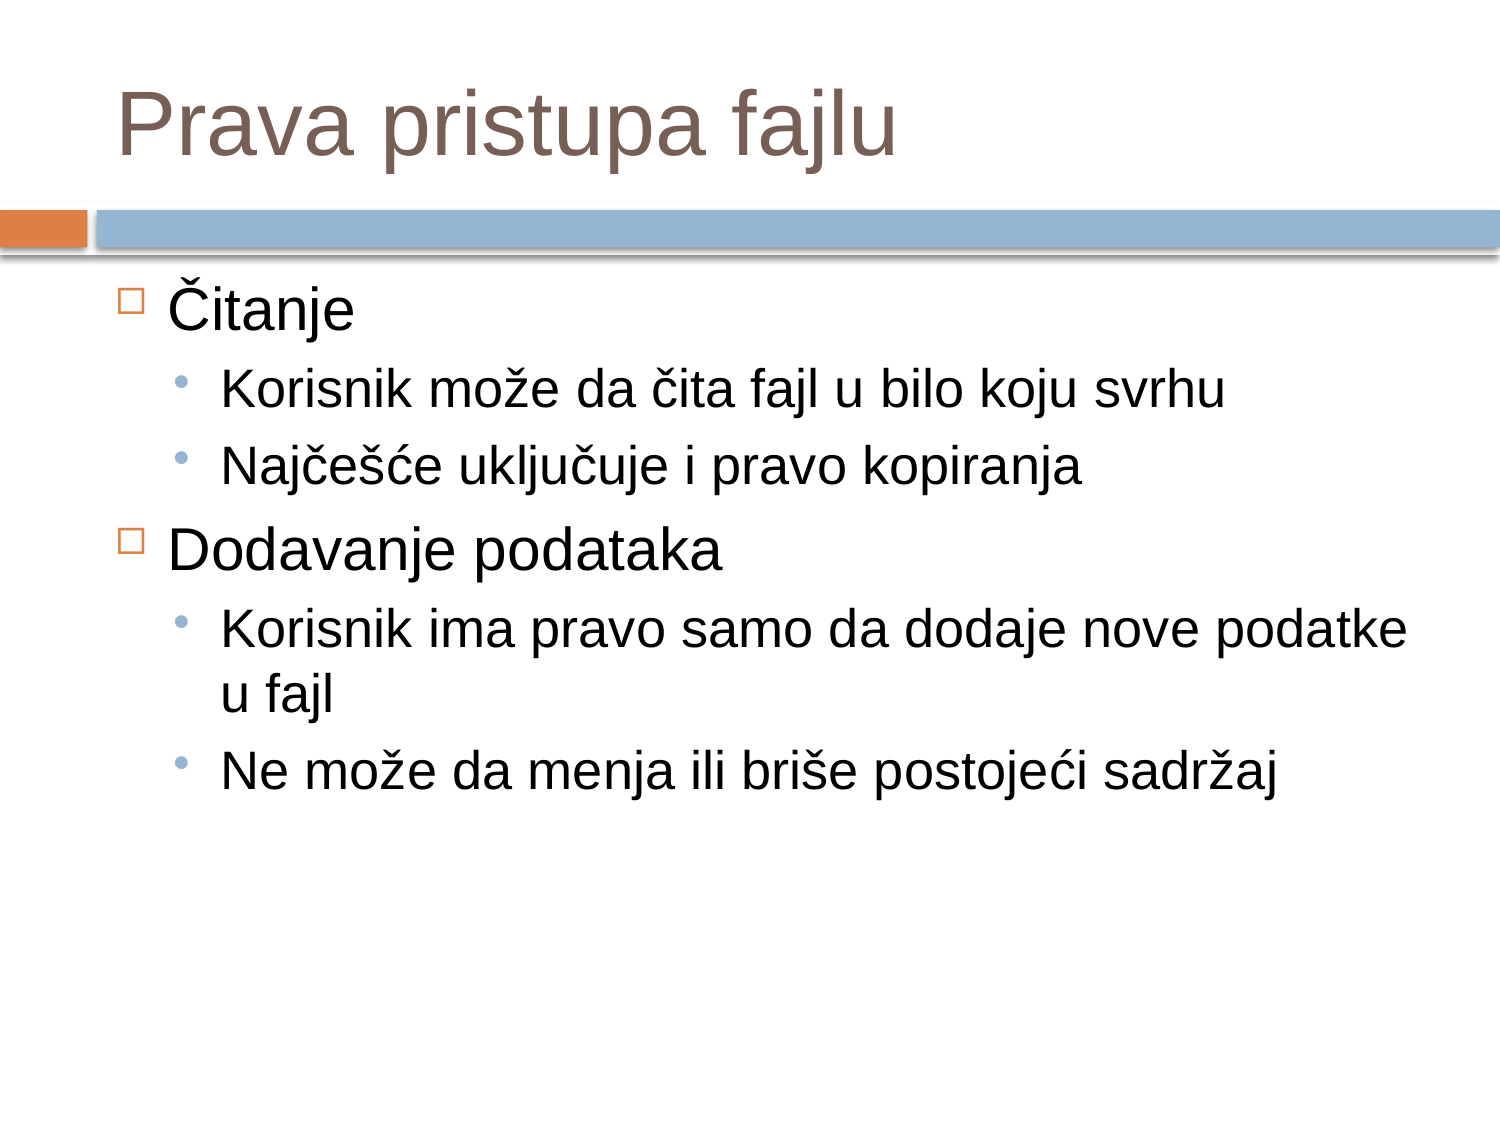

# Prava pristupa fajlu
Čitanje
Korisnik može da čita fajl u bilo koju svrhu
Najčešće uključuje i pravo kopiranja
Dodavanje podataka
Korisnik ima pravo samo da dodaje nove podatke u fajl
Ne može da menja ili briše postojeći sadržaj